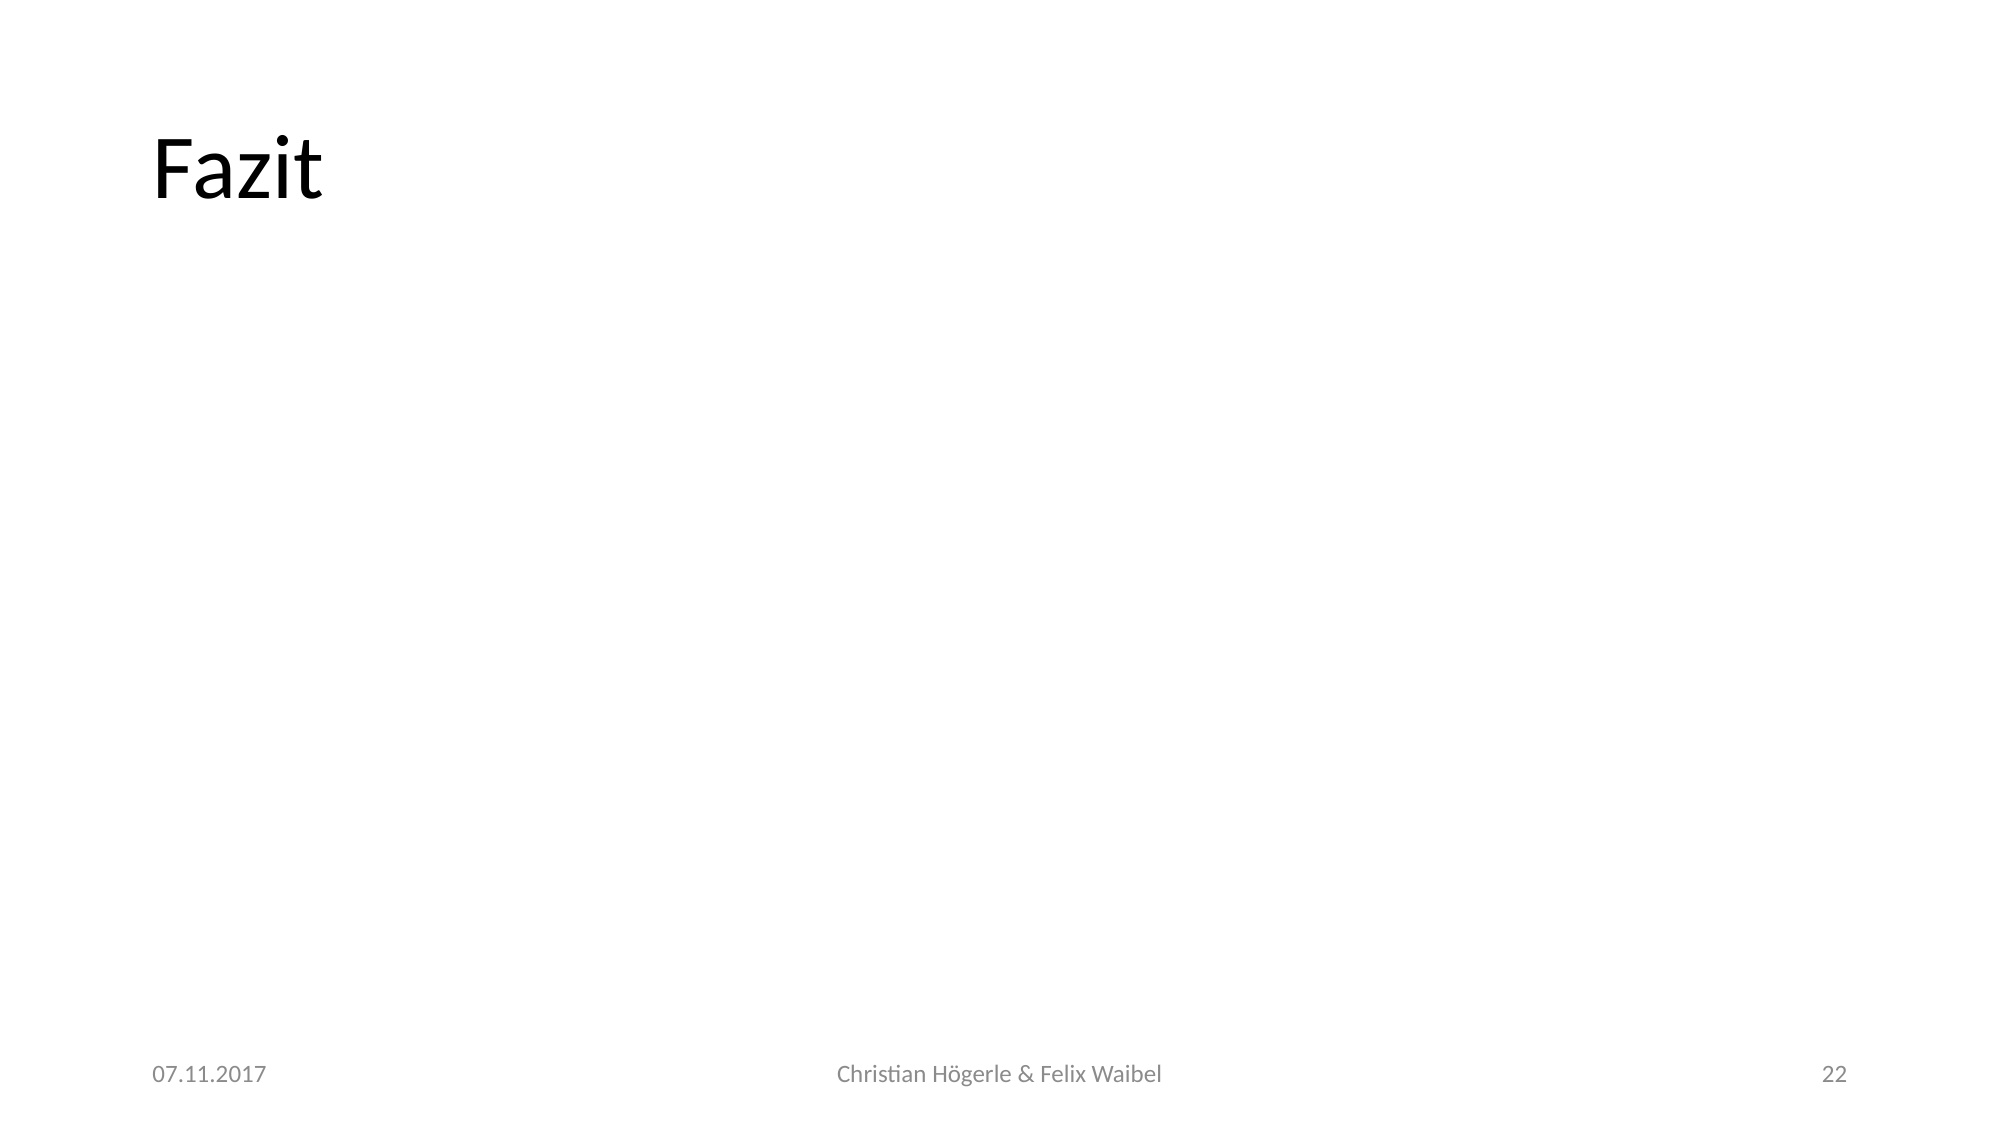

# Fazit

07.11.2017
Christian Högerle & Felix Waibel
22